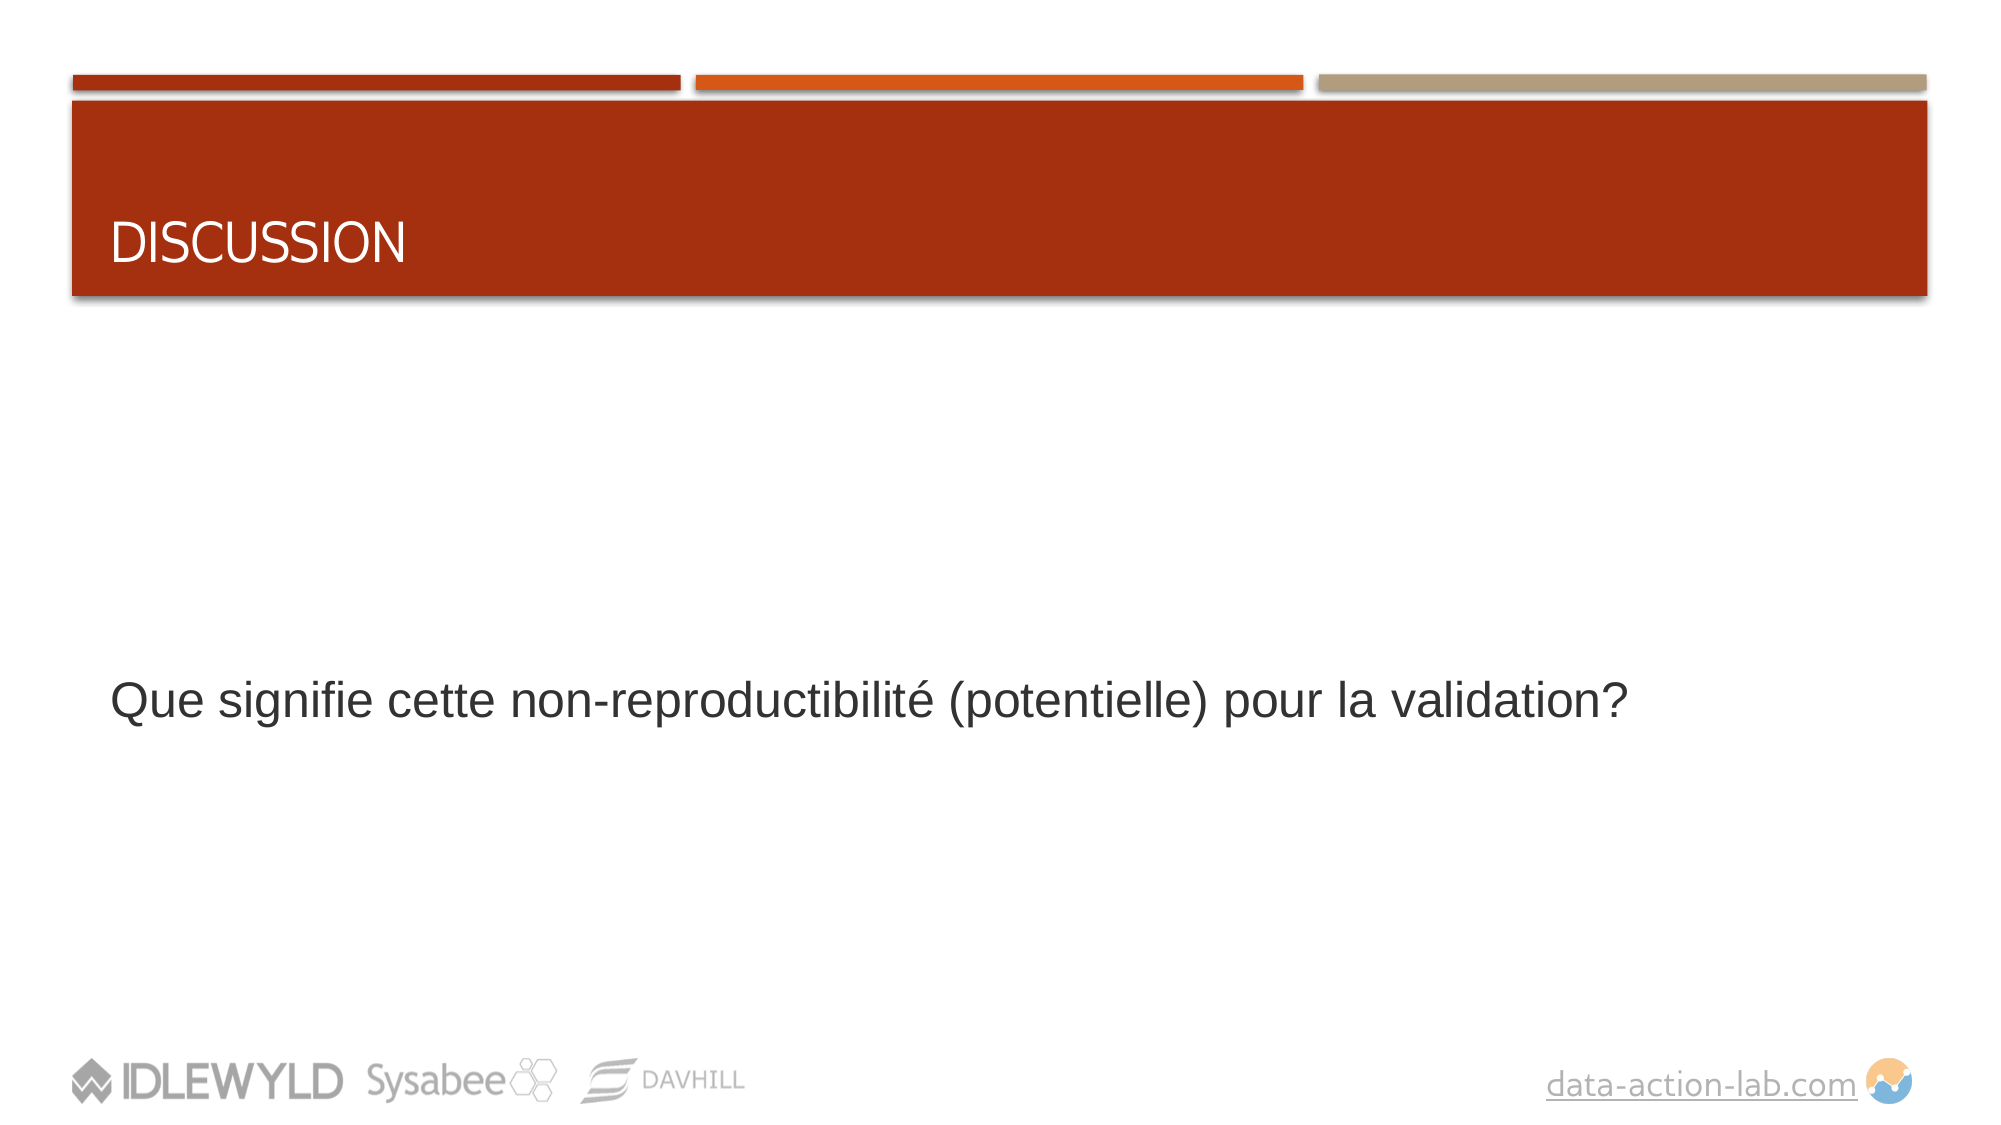

# DISCUSSION
Que signifie cette non-reproductibilité (potentielle) pour la validation?